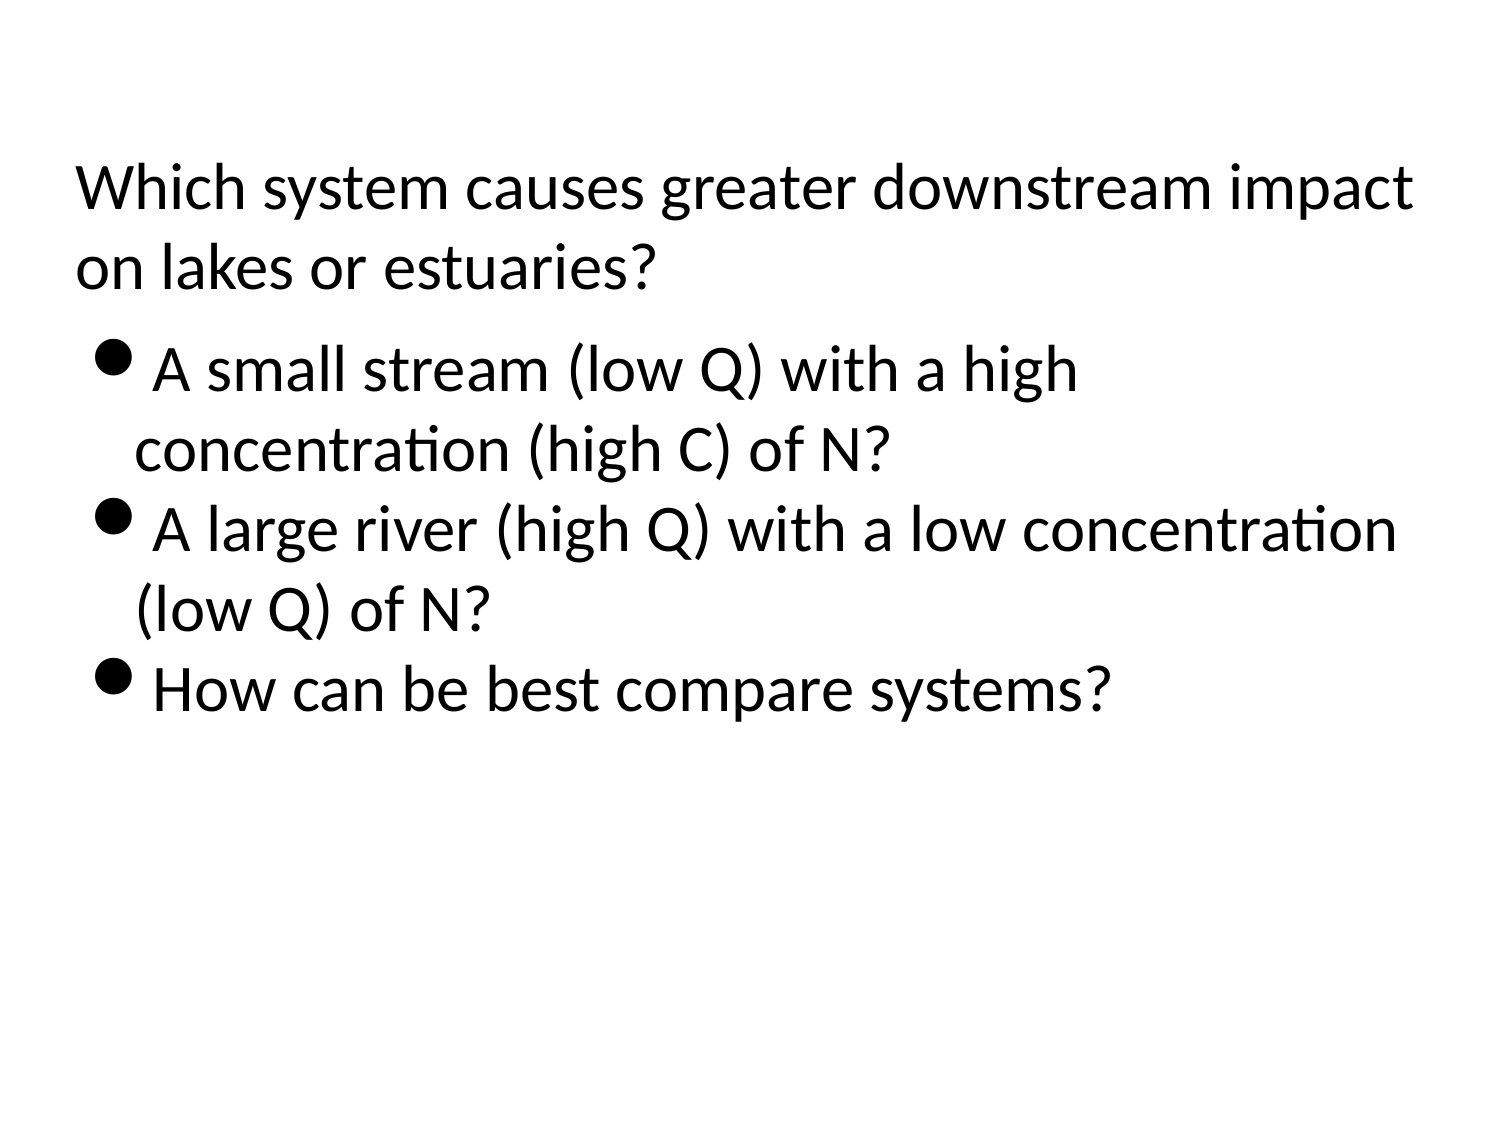

# Which system causes greater downstream impact on lakes or estuaries?
A small stream (low Q) with a high concentration (high C) of N?
A large river (high Q) with a low concentration (low Q) of N?
How can be best compare systems?